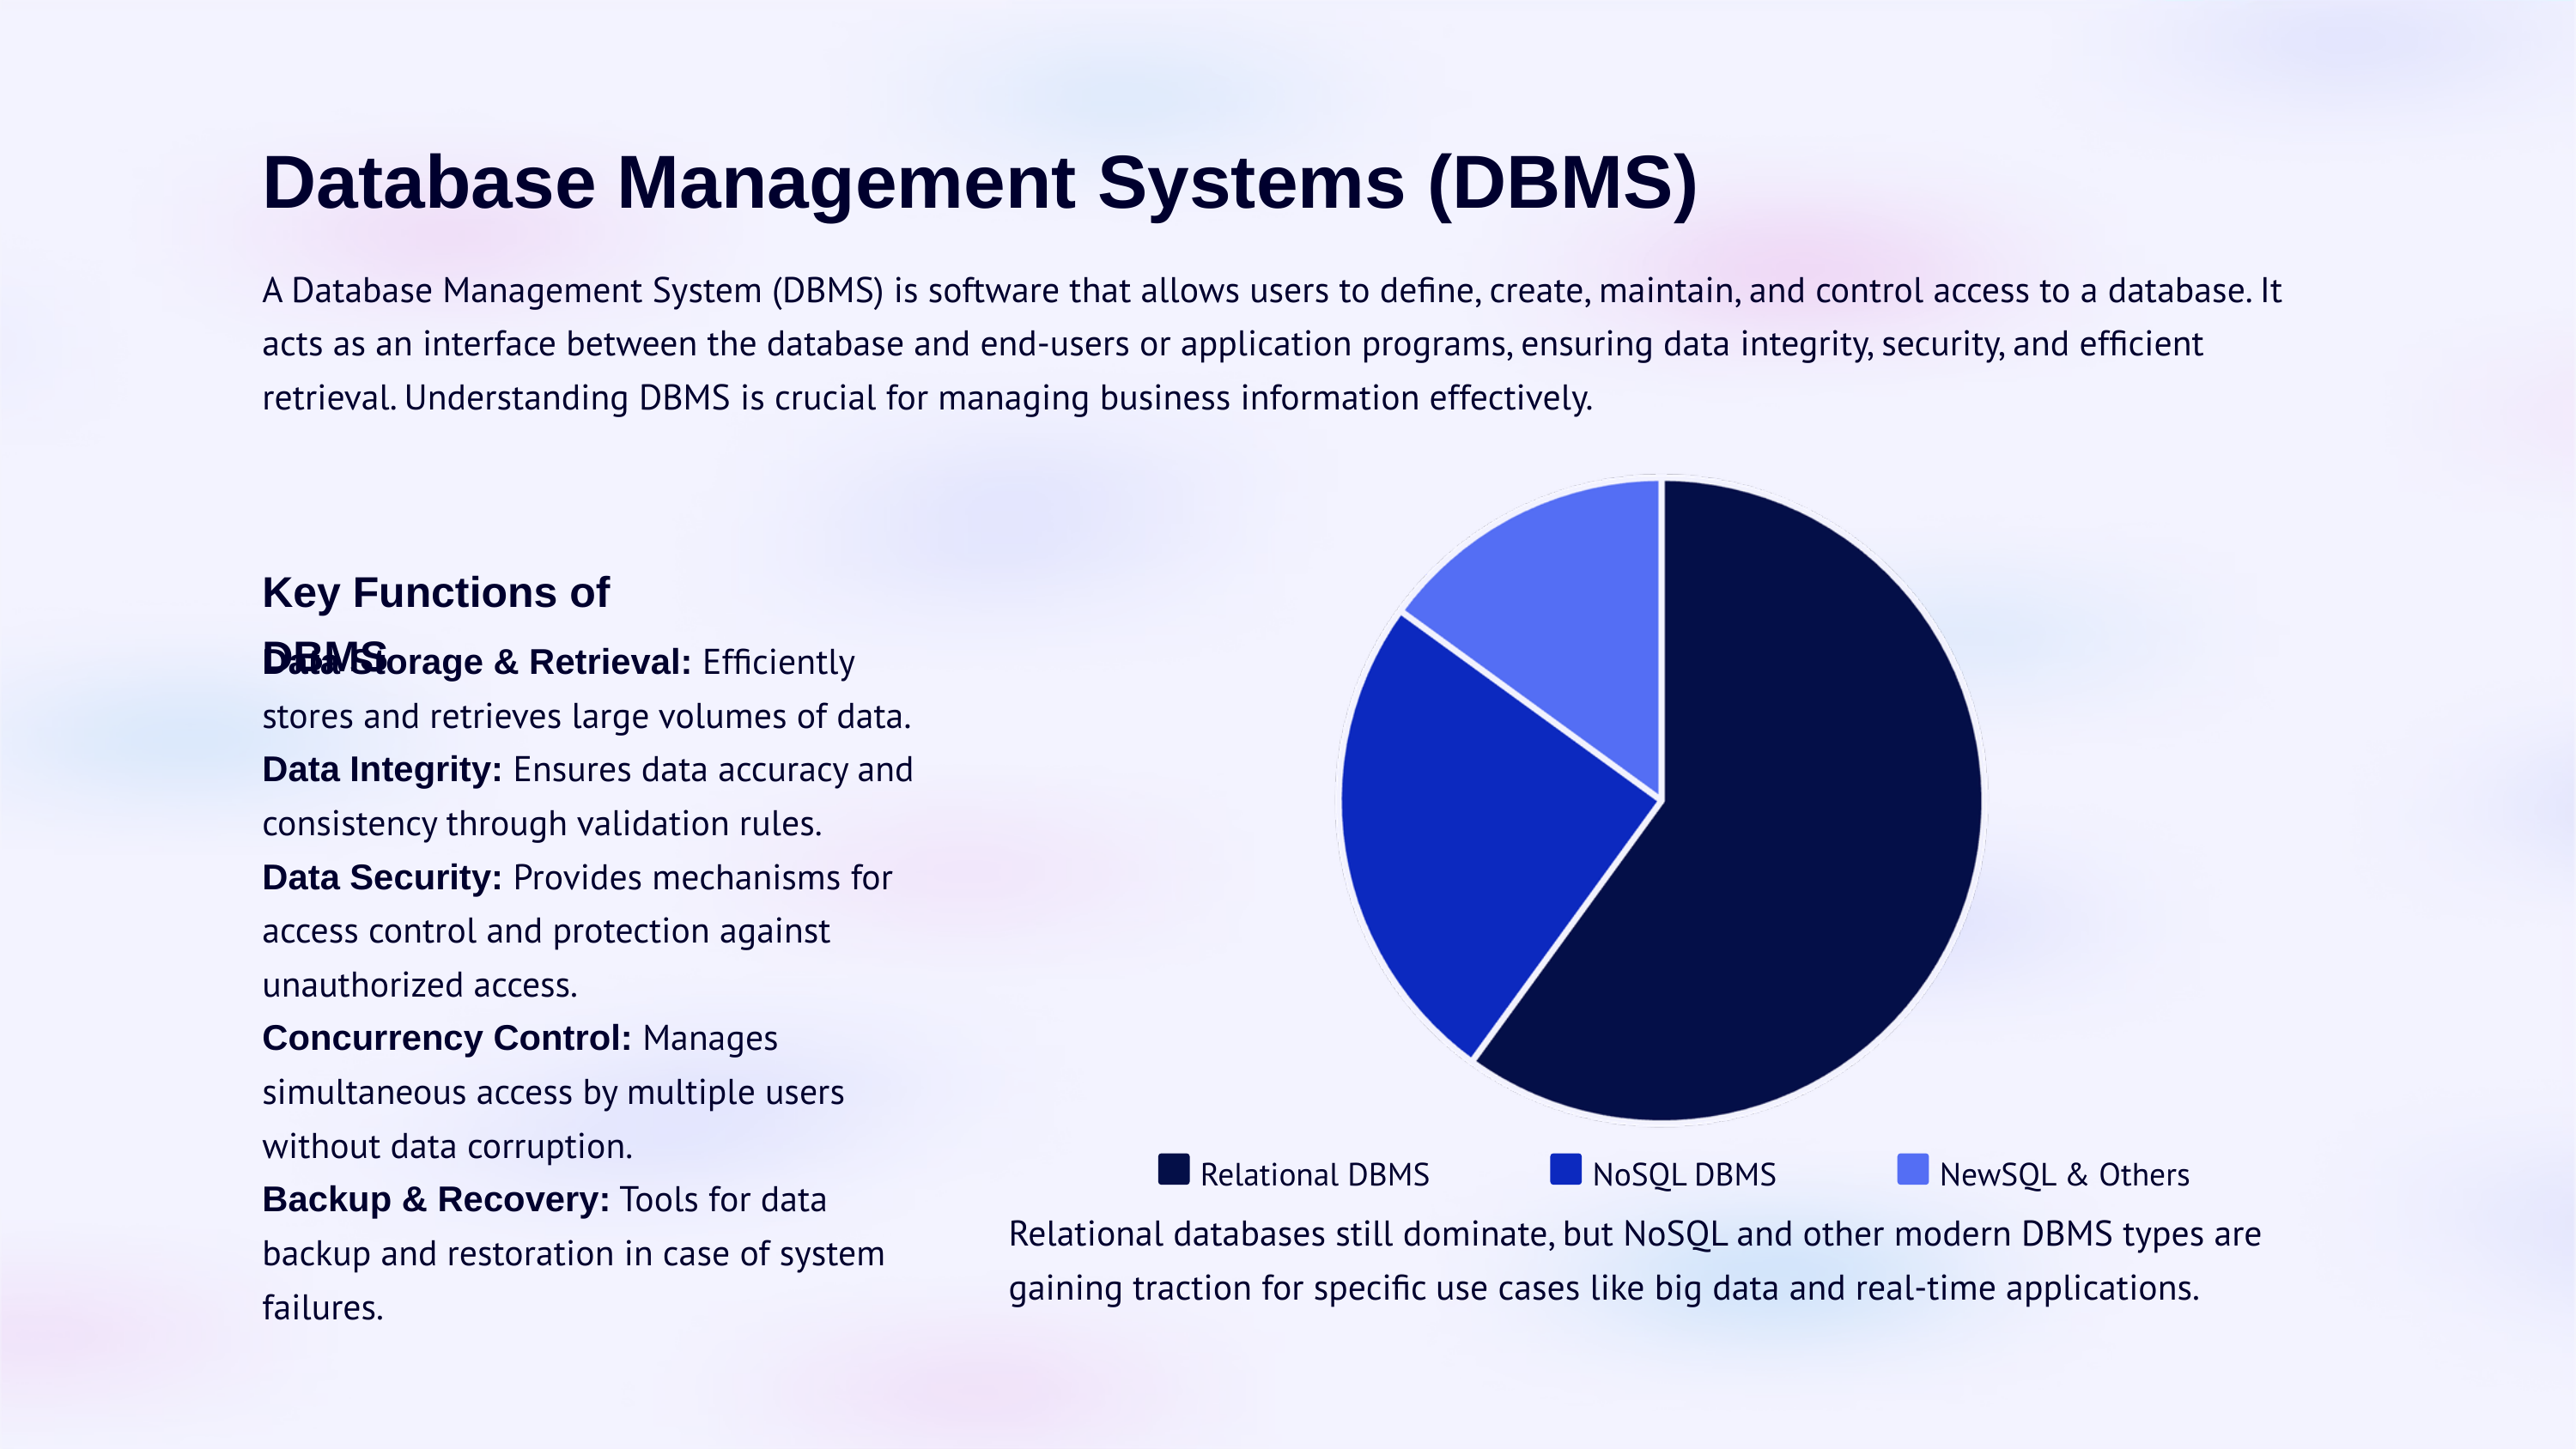

Database Management Systems (DBMS)
A Database Management System (DBMS) is software that allows users to define, create, maintain, and control access to a database. It acts as an interface between the database and end-users or application programs, ensuring data integrity, security, and efficient retrieval. Understanding DBMS is crucial for managing business information effectively.

Key Functions of DBMS
Data Storage & Retrieval: Efficiently stores and retrieves large volumes of data.
Data Integrity: Ensures data accuracy and consistency through validation rules.
Data Security: Provides mechanisms for access control and protection against unauthorized access.
Concurrency Control: Manages simultaneous access by multiple users without data corruption.
Backup & Recovery: Tools for data backup and restoration in case of system failures.
NoSQL DBMS
NewSQL & Others

Relational DBMS

Relational databases still dominate, but NoSQL and other modern DBMS types are gaining traction for specific use cases like big data and real-time applications.